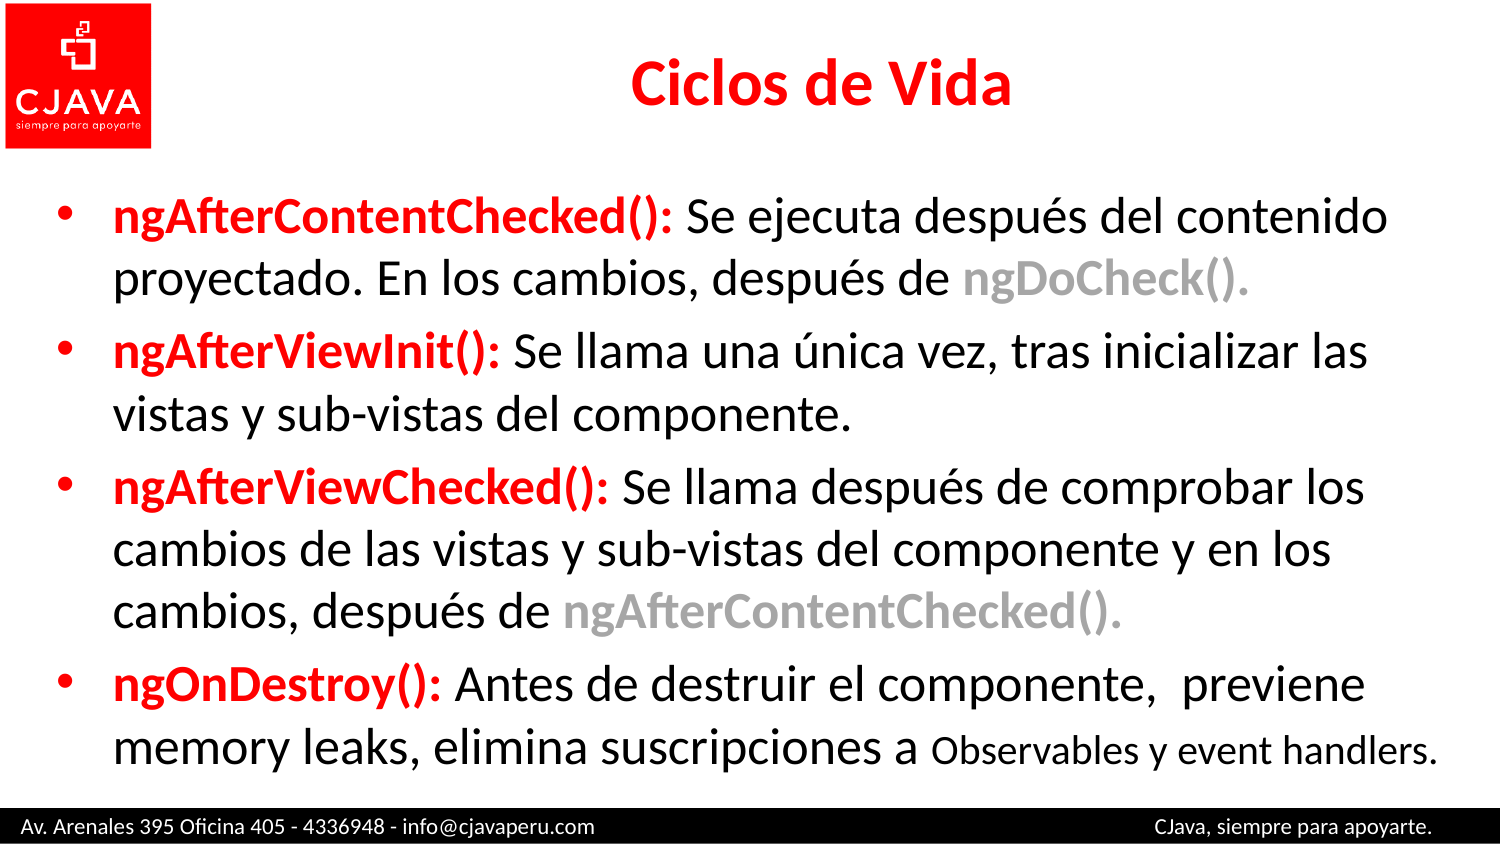

# Ciclos de Vida
ngAfterContentChecked(): Se ejecuta después del contenido proyectado. En los cambios, después de ngDoCheck().
ngAfterViewInit(): Se llama una única vez, tras inicializar las vistas y sub-vistas del componente.
ngAfterViewChecked(): Se llama después de comprobar los cambios de las vistas y sub-vistas del componente y en los cambios, después de ngAfterContentChecked().
ngOnDestroy(): Antes de destruir el componente,  previene memory leaks, elimina suscripciones a Observables y event handlers.